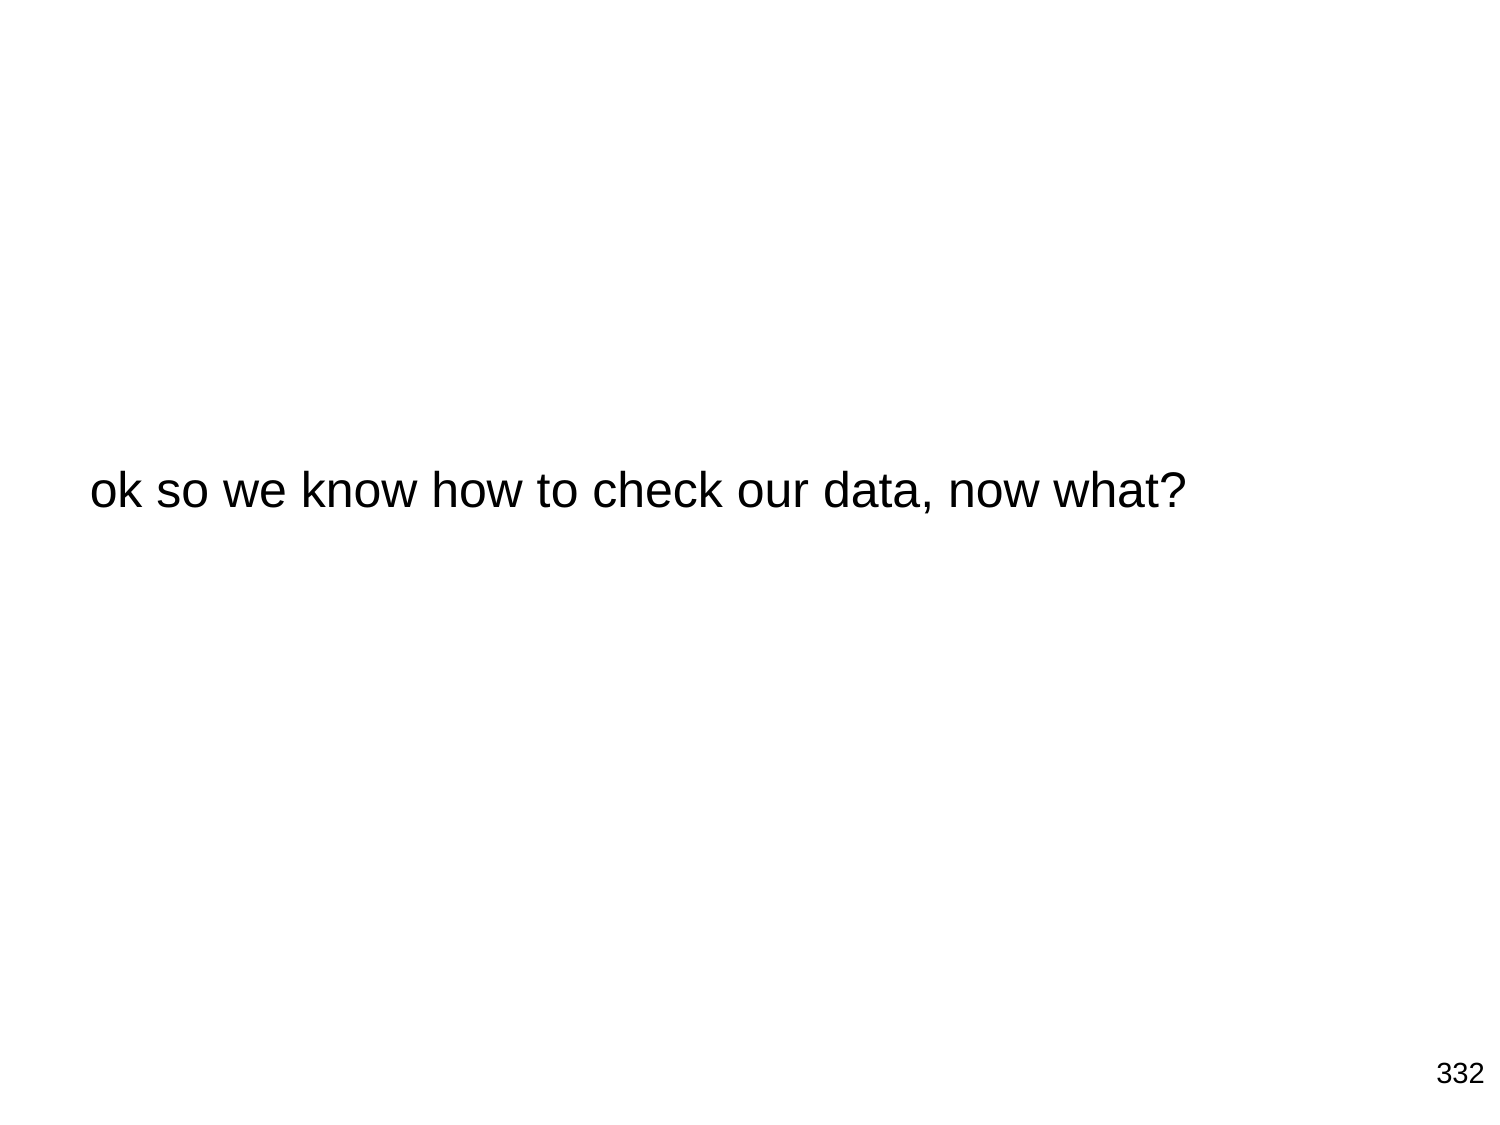

ok so we know how to check our data, now what?
332